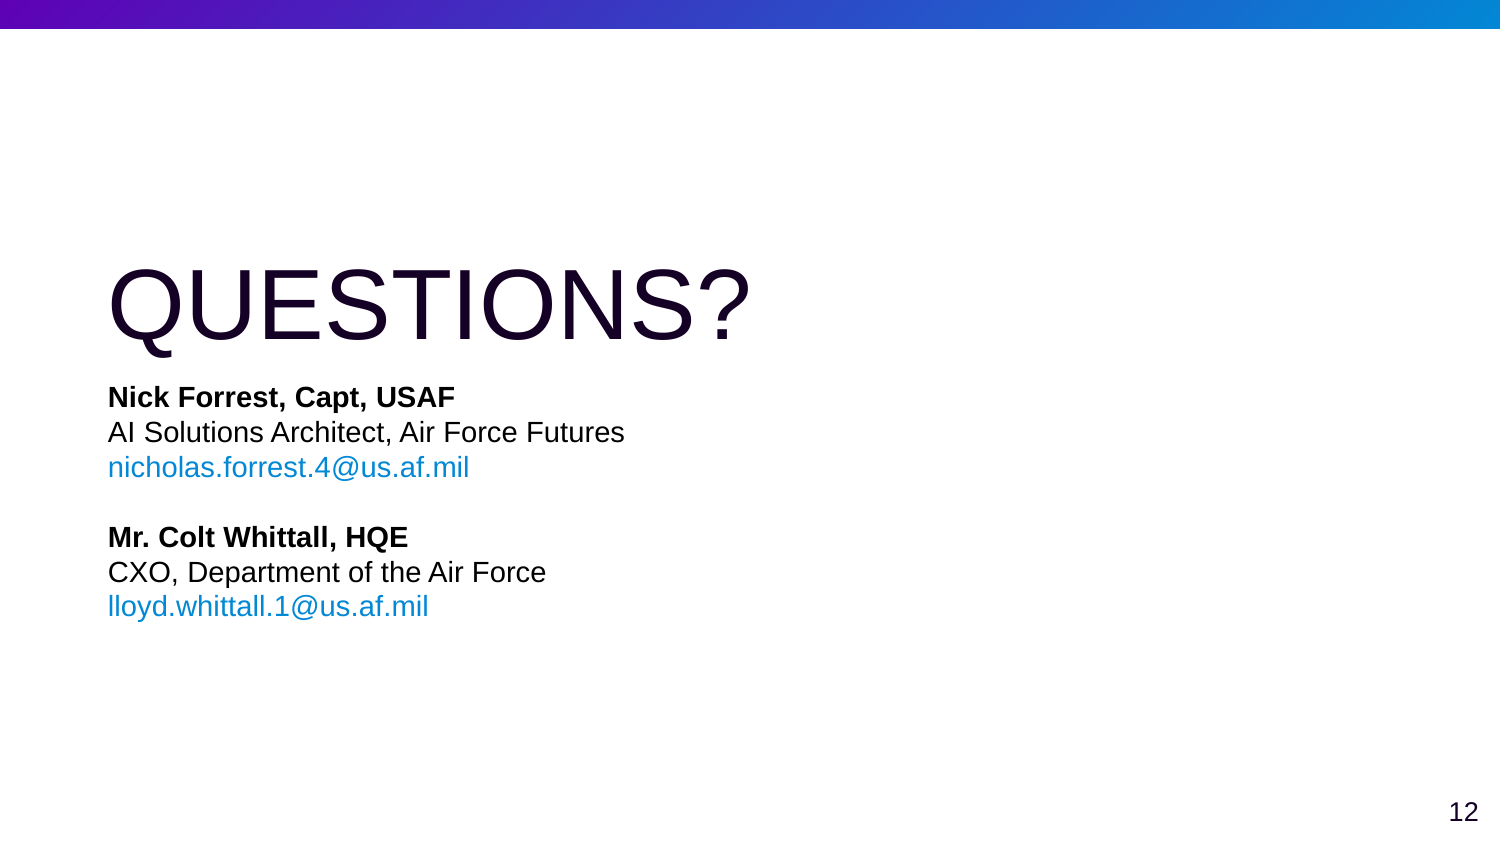

QUESTIONS?
Nick Forrest, Capt, USAF
AI Solutions Architect, Air Force Futures
nicholas.forrest.4@us.af.mil

Mr. Colt Whittall, HQE
CXO, Department of the Air Force
lloyd.whittall.1@us.af.mil
12